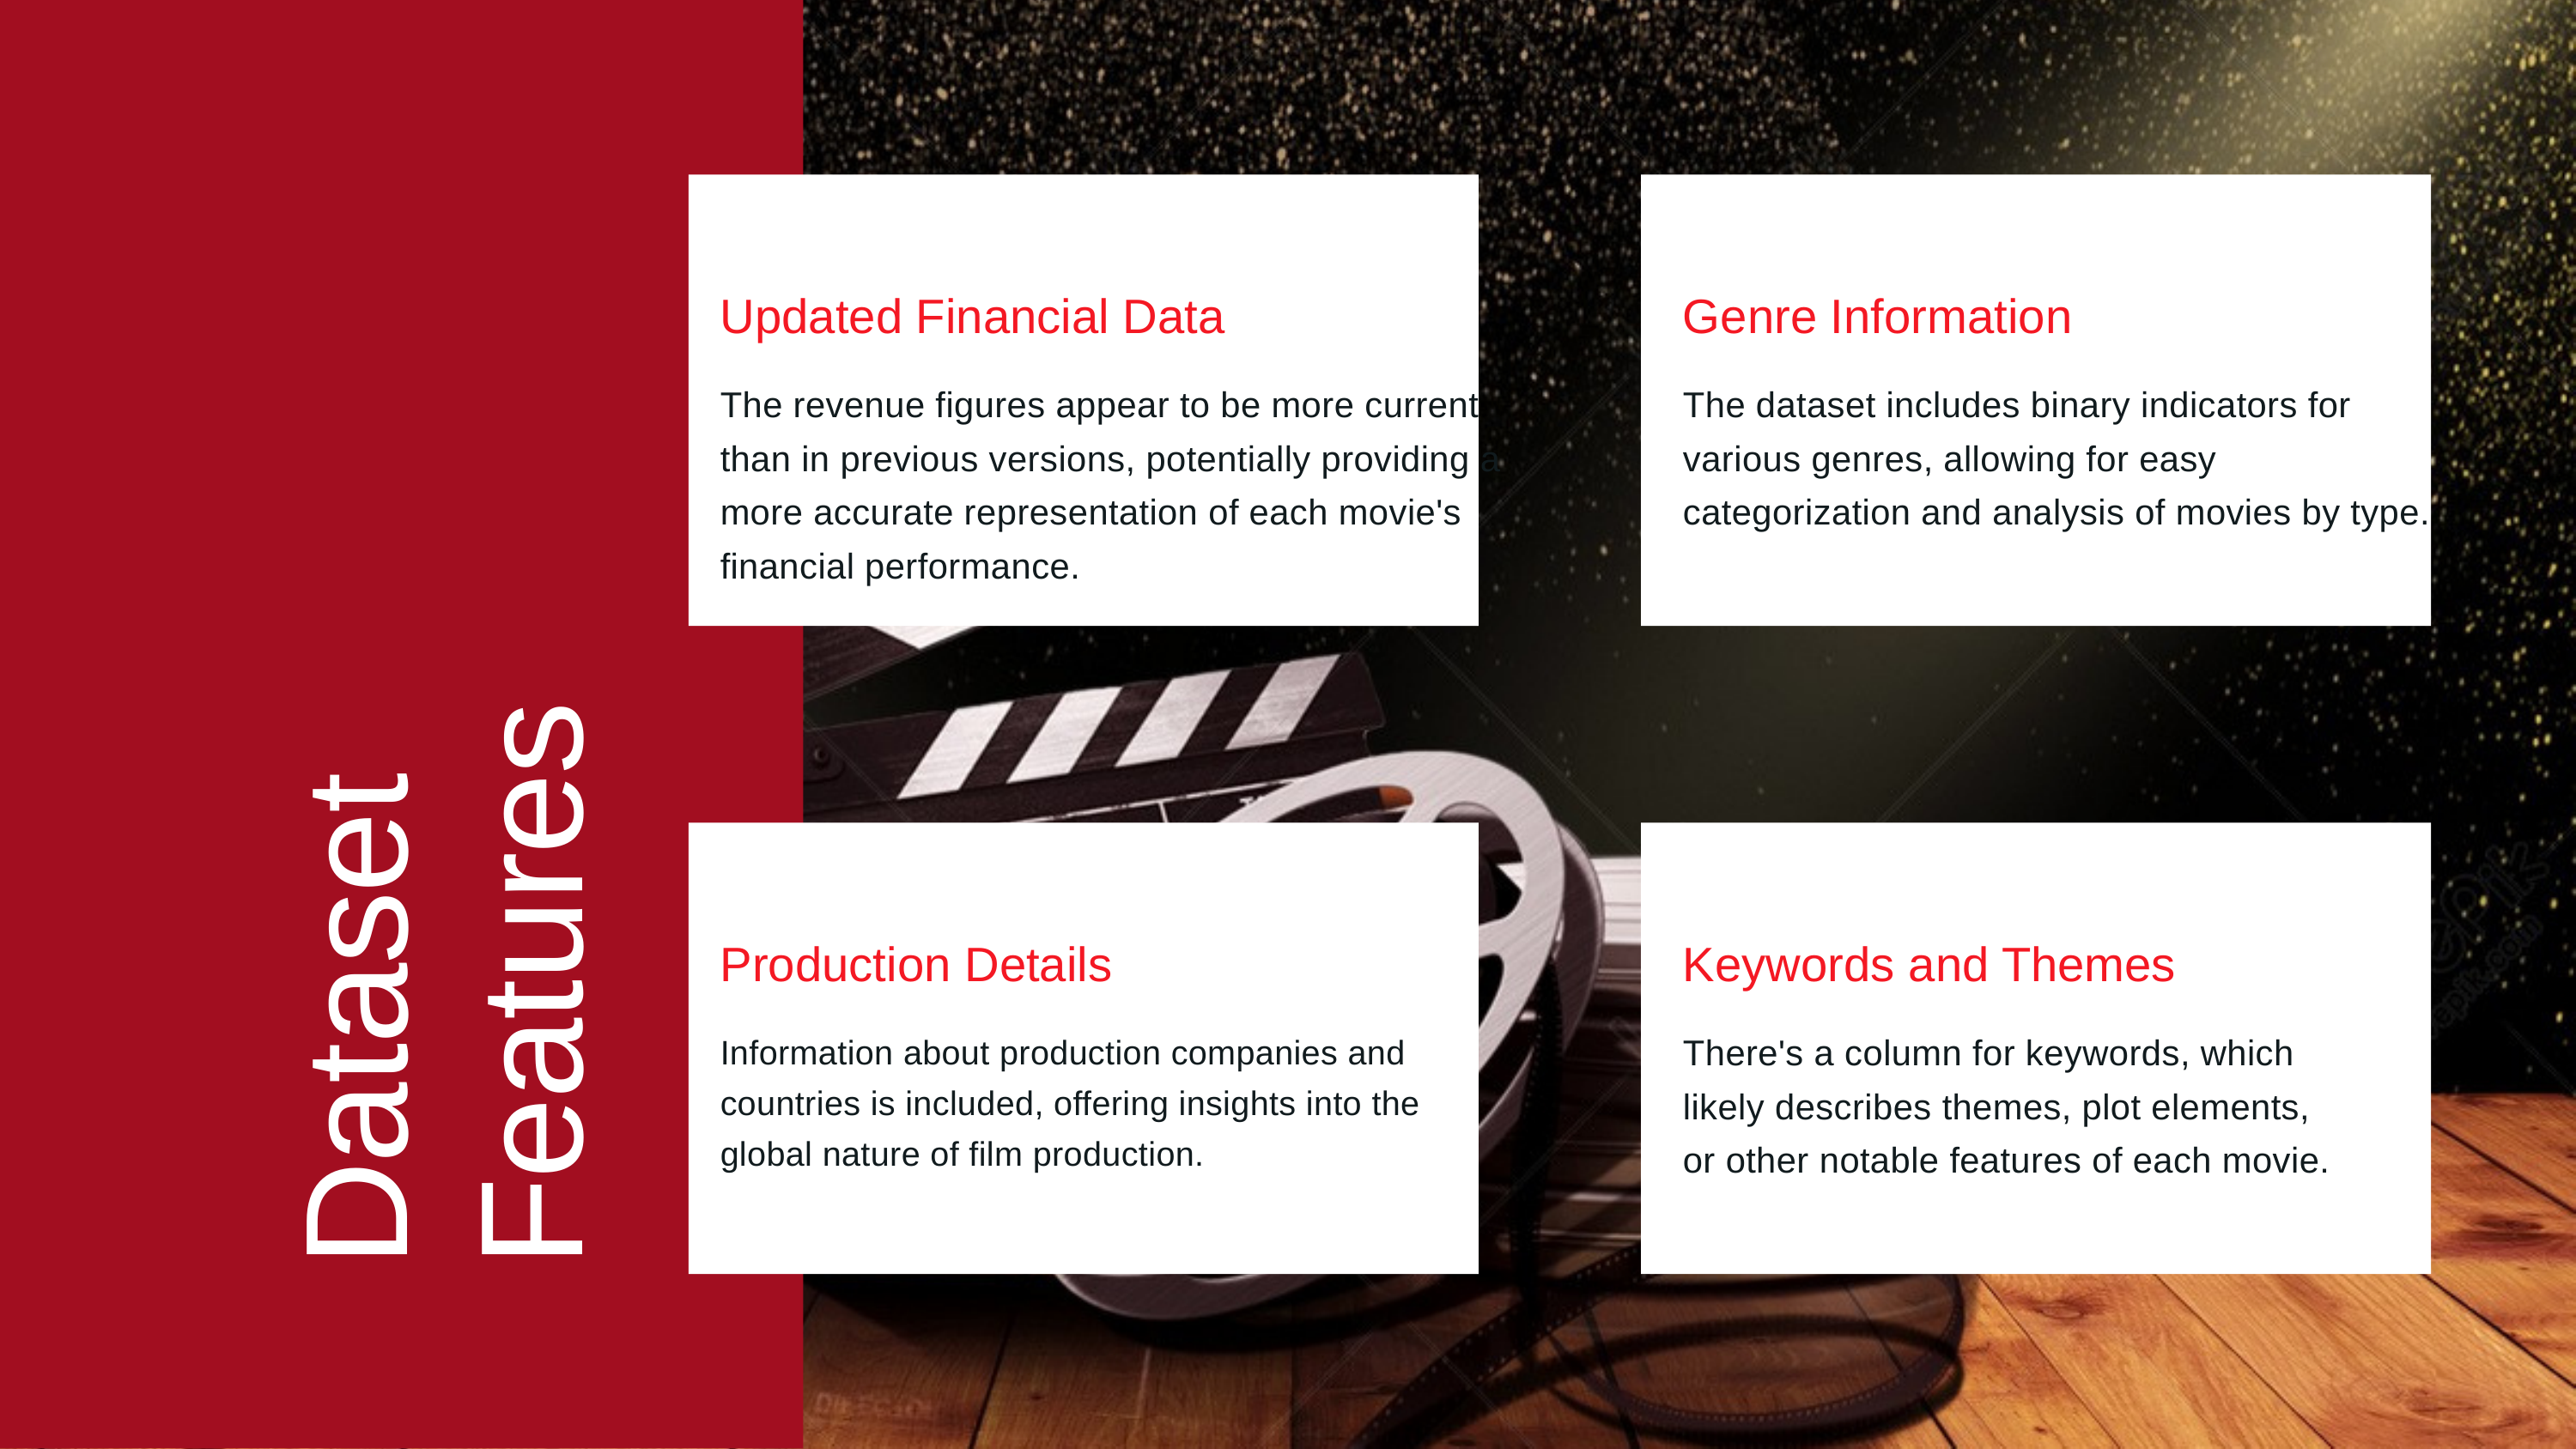

Updated Financial Data
The revenue figures appear to be more current than in previous versions, potentially providing a more accurate representation of each movie's financial performance.
Genre Information
The dataset includes binary indicators for various genres, allowing for easy categorization and analysis of movies by type.
Dataset   Features

Production Details
Information about production companies and countries is included, offering insights into the global nature of film production.
Keywords and Themes
There's a column for keywords, which likely describes themes, plot elements, or other notable features of each movie.